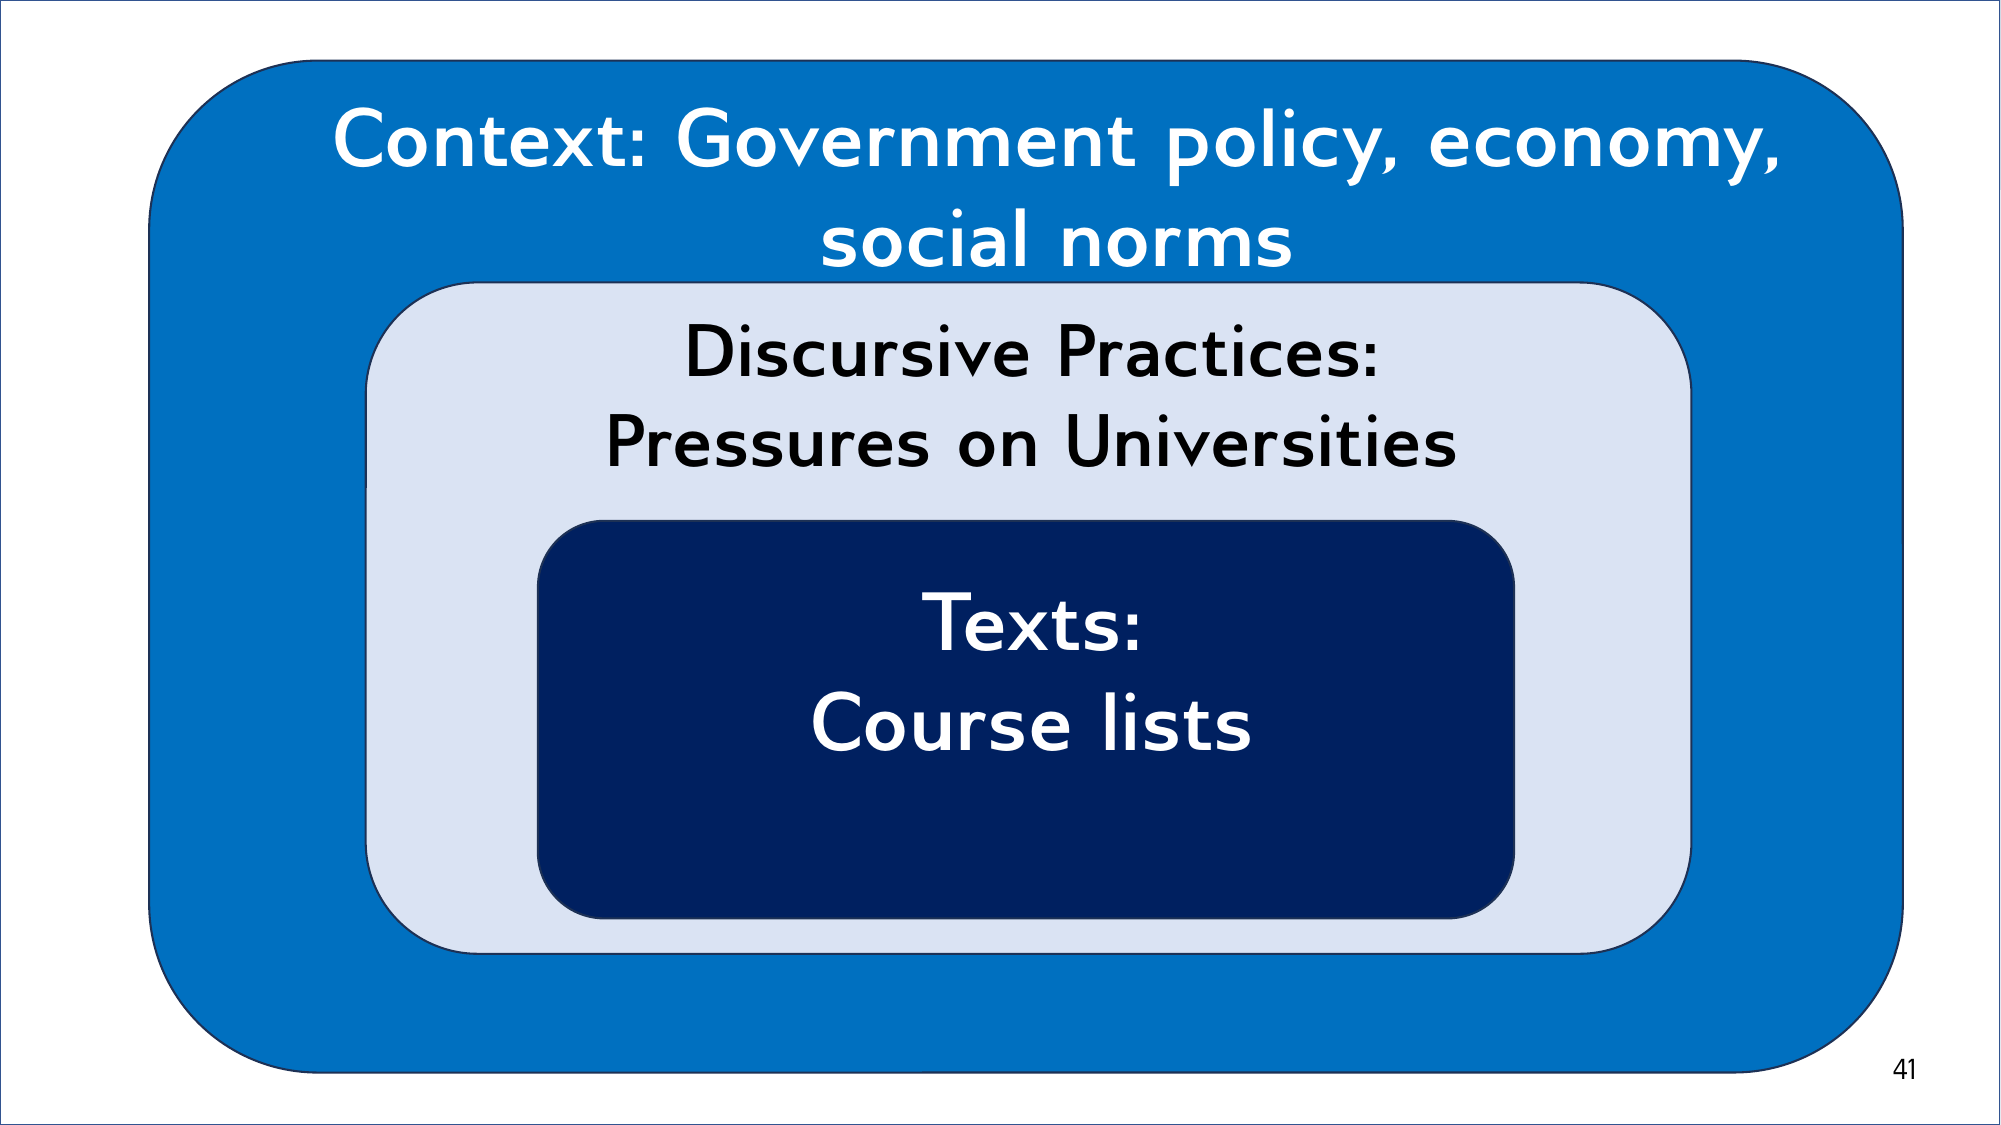

Context: Government policy, economy, social norms

Discursive Practices: Pressures on Universities

Texts: Course lists
41